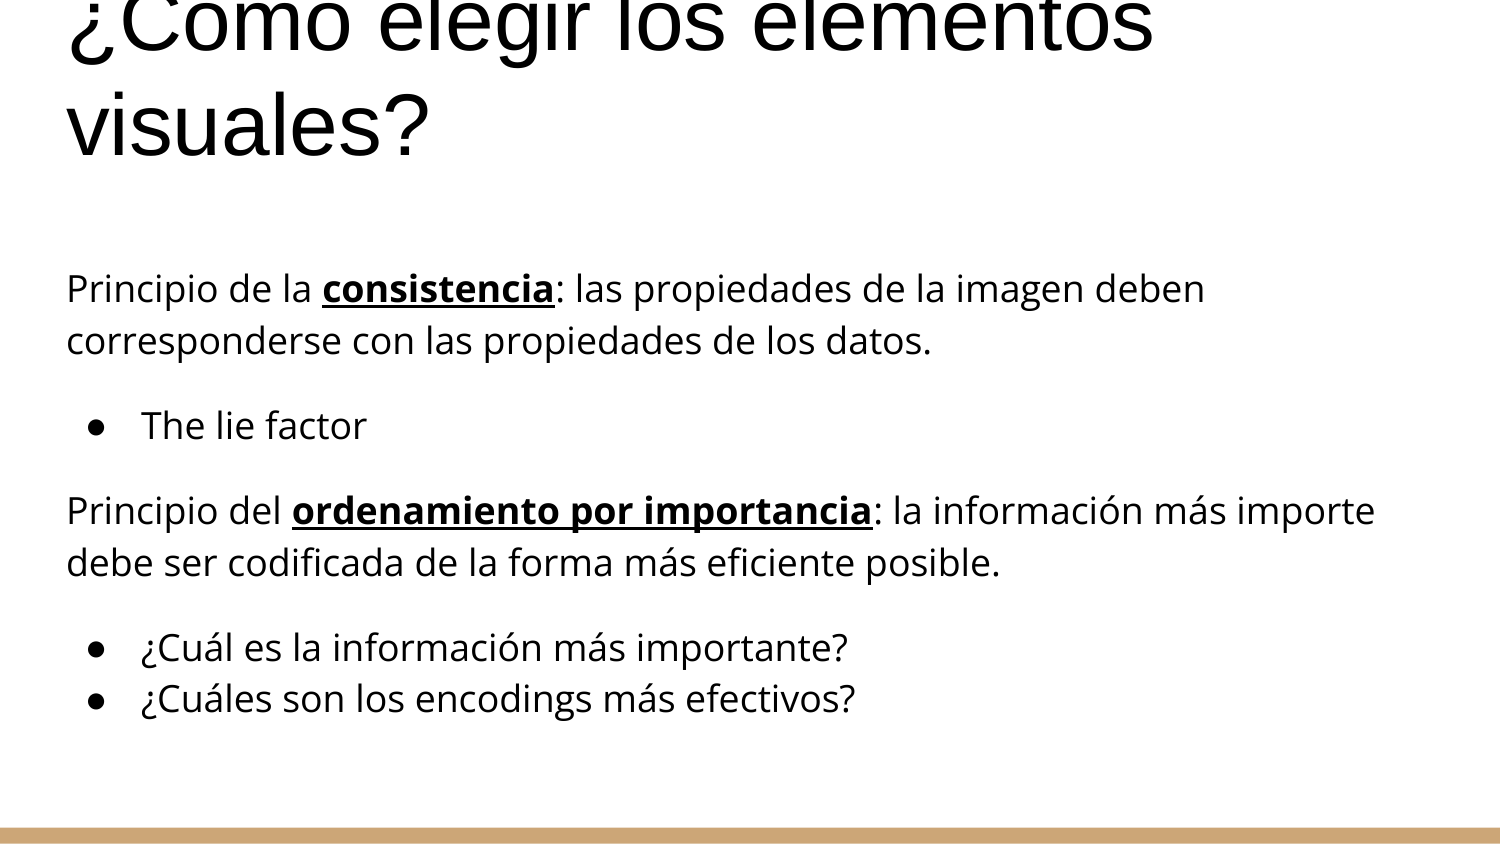

# ¿Cómo elegir los elementos visuales?
Principio de la consistencia: las propiedades de la imagen deben corresponderse con las propiedades de los datos.
The lie factor
Principio del ordenamiento por importancia: la información más importe debe ser codificada de la forma más eficiente posible.
¿Cuál es la información más importante?
¿Cuáles son los encodings más efectivos?